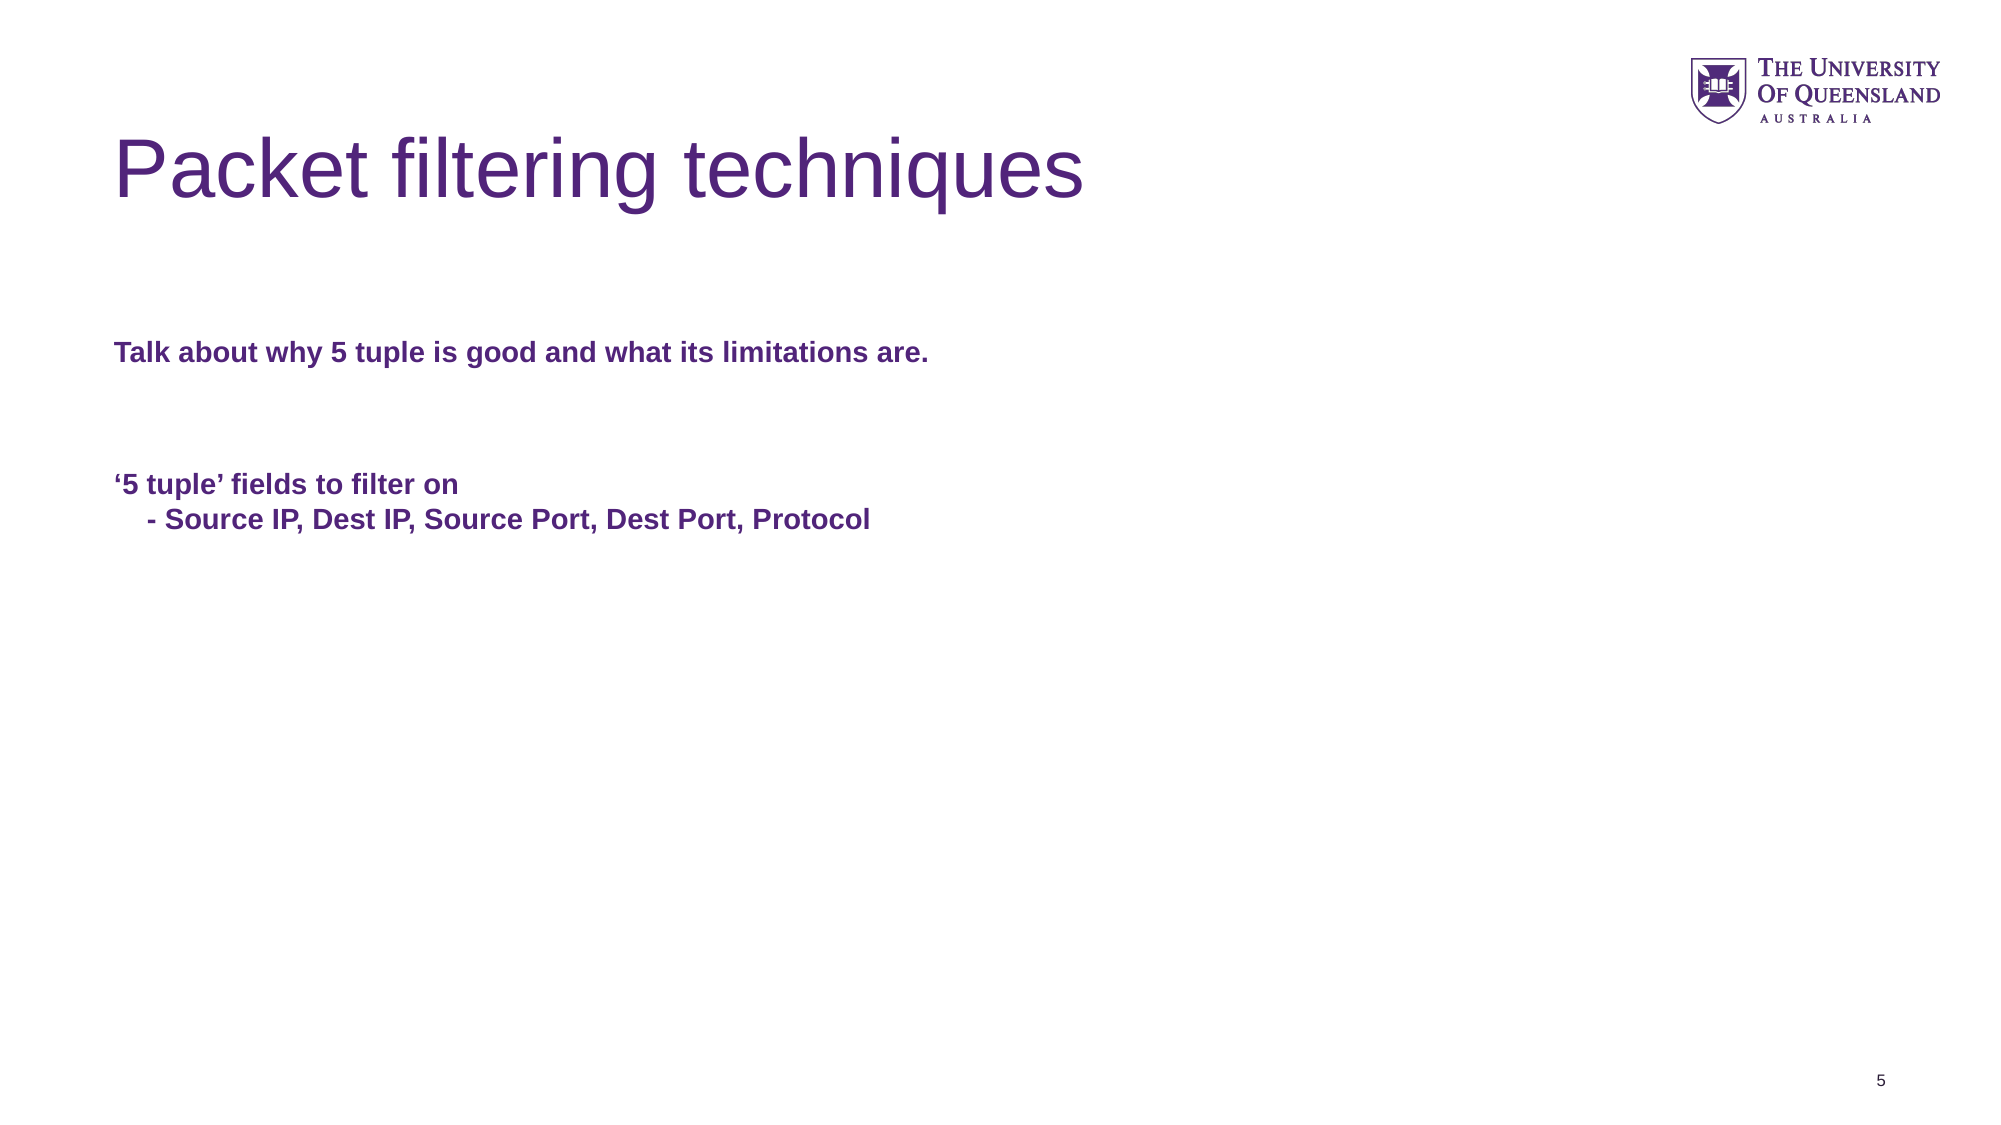

# Packet filtering techniques

Talk about why 5 tuple is good and what its limitations are.

‘5 tuple’ fields to filter on
    - Source IP, Dest IP, Source Port, Dest Port, Protocol

5